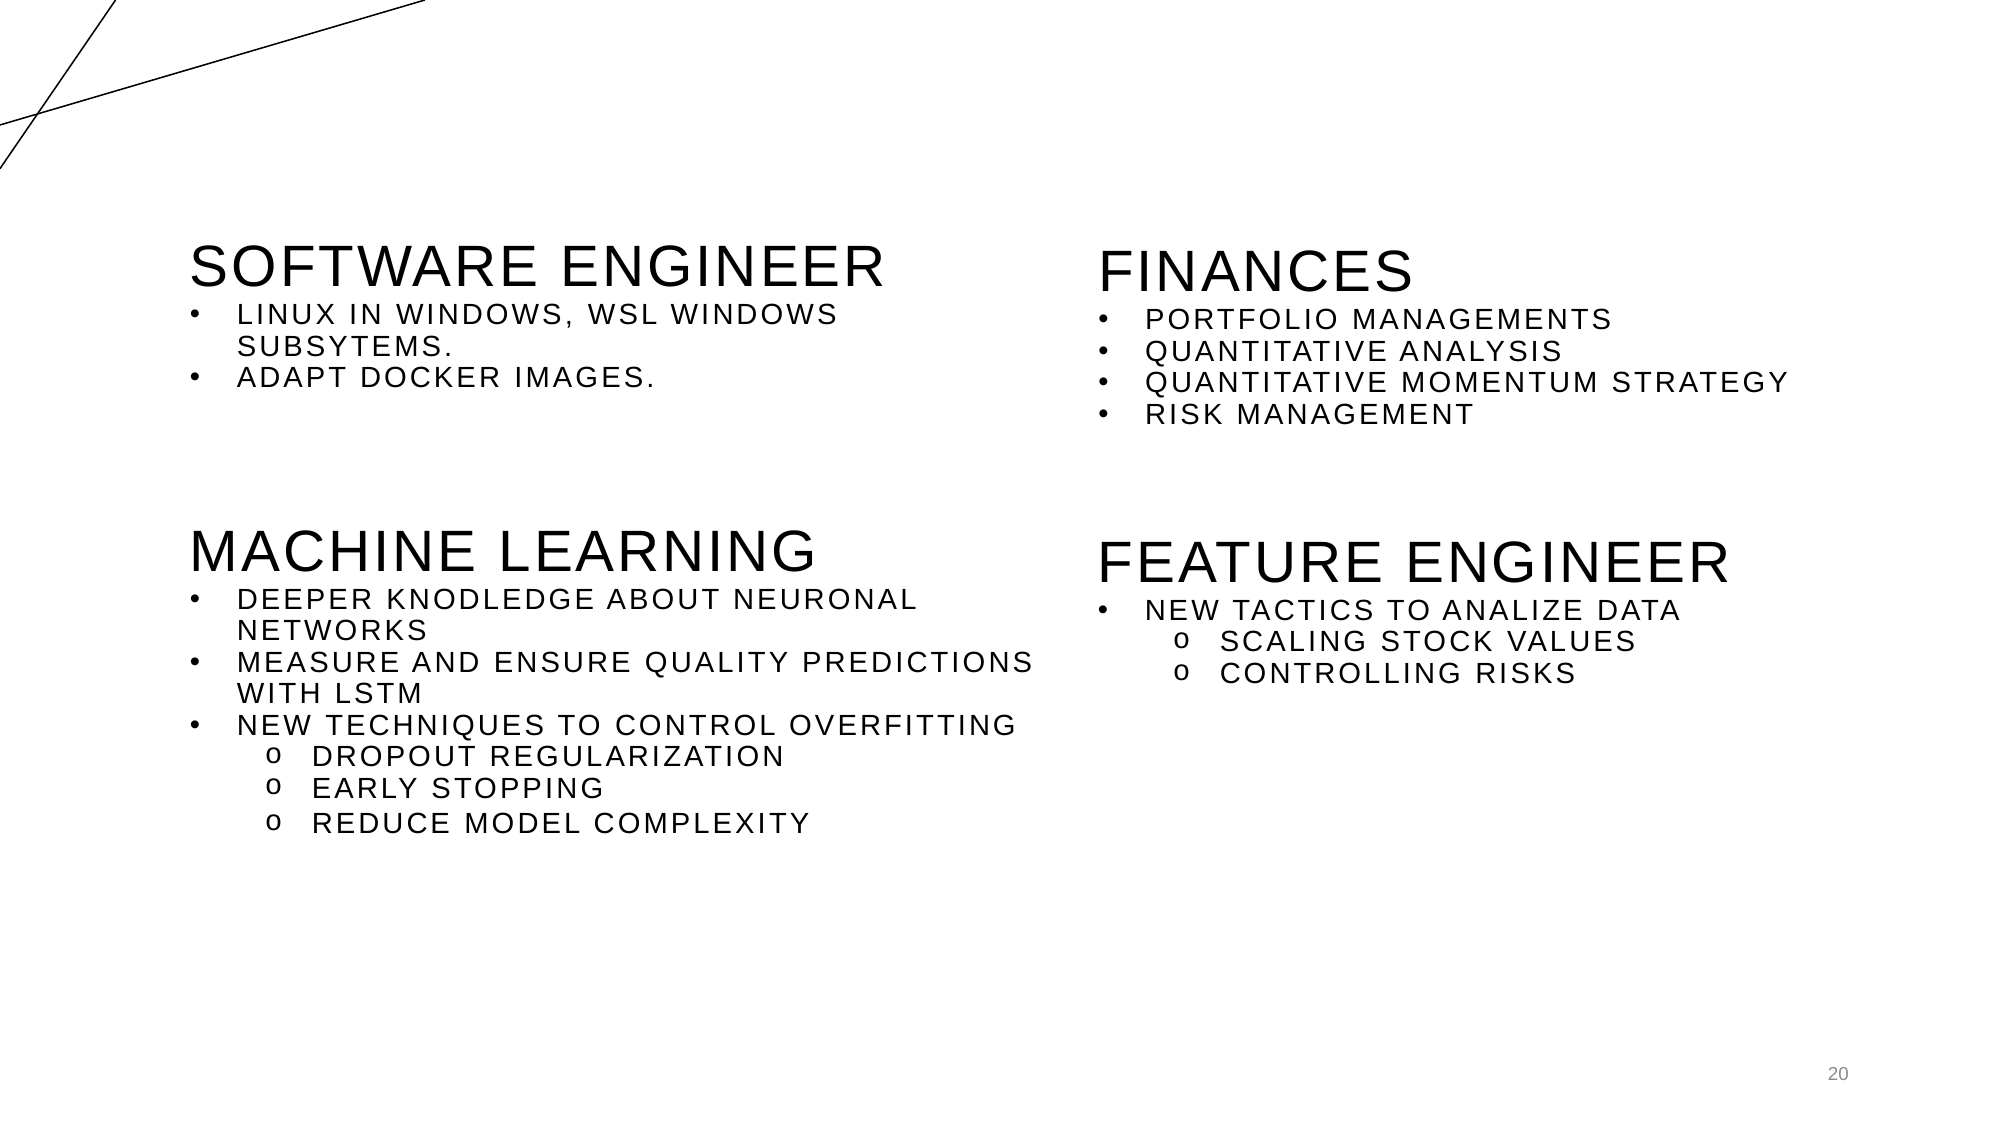

Finances
Portfolio managements
Quantitative analysis
Quantitative momentum strategy
Risk management
Software engineer
linux in windows, WSL windows subsytems.
Adapt docker images.

Machine Learning
Deeper knodledge about neuronal networks
Measure and ensure quality predictions with LSTM
New techniques to control overfitting
Dropout Regularization
Early Stopping
Reduce Model Complexity
Feature engineer
new tactics to analize data
Scaling stock values
controlling risks
20